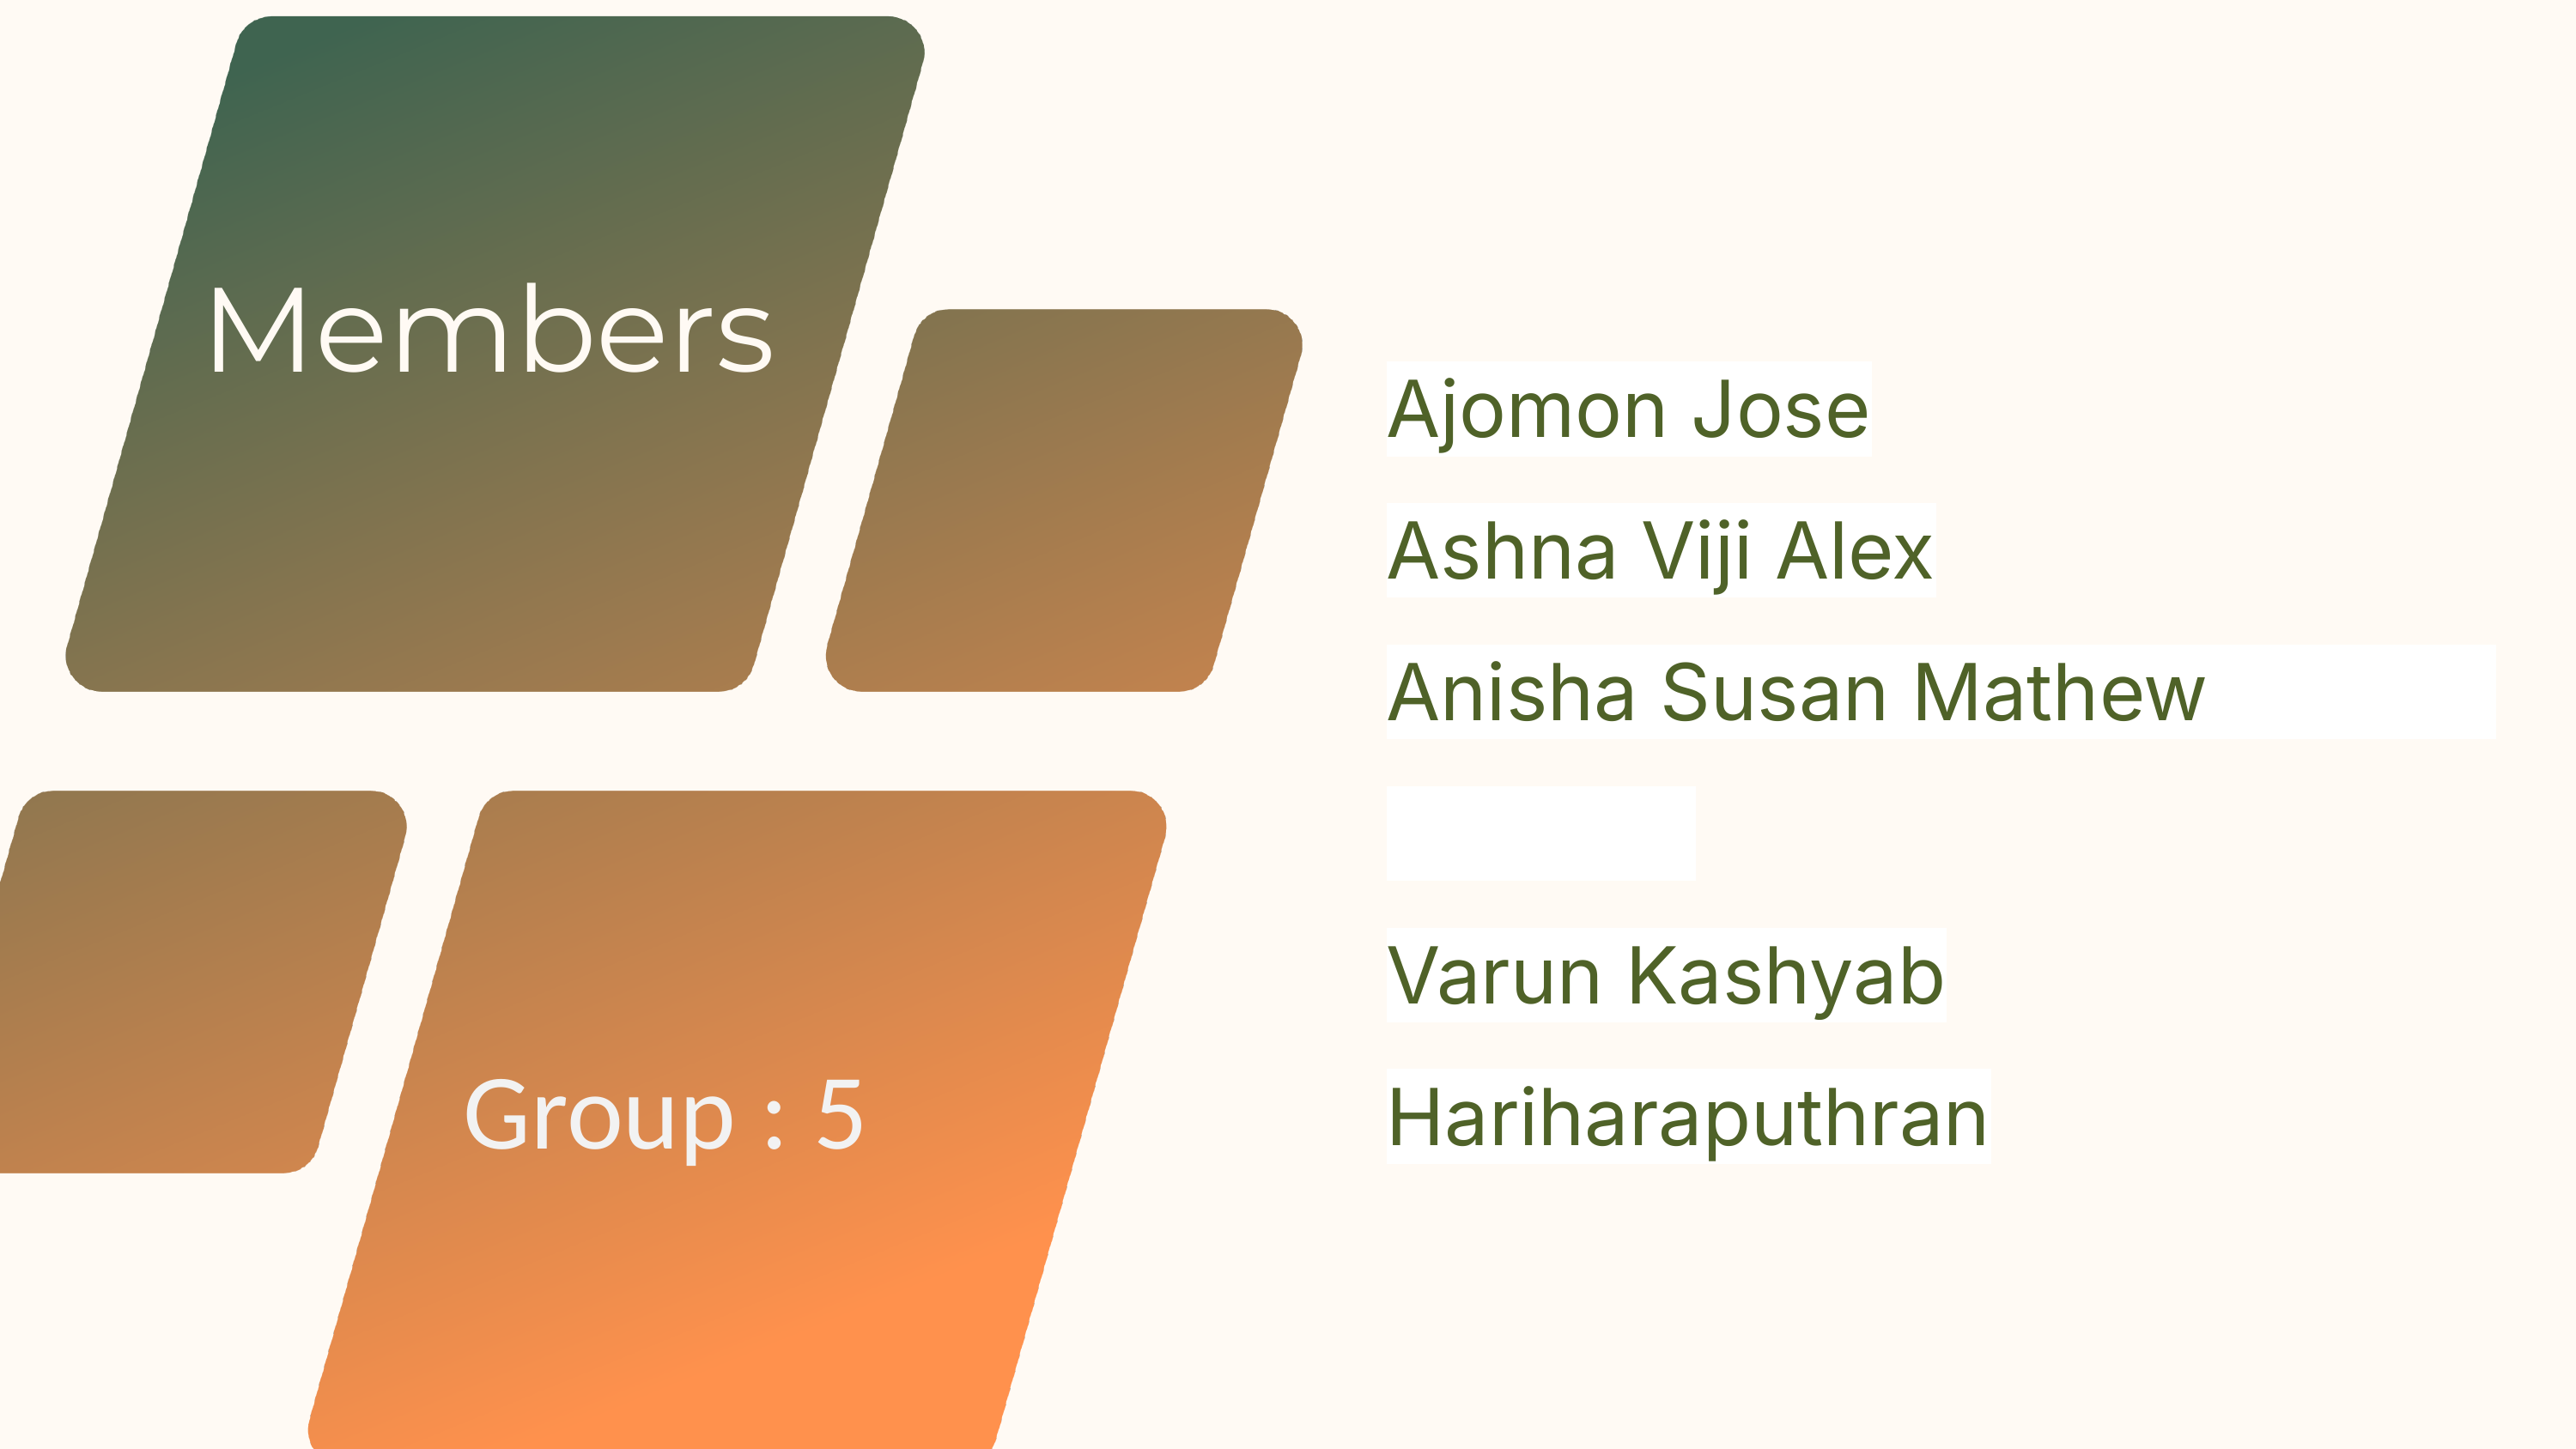

Members

Ajomon Jose
Ashna Viji Alex
Anisha Susan Mathew
Varun Kashyab Hariharaputhran
Group : 5